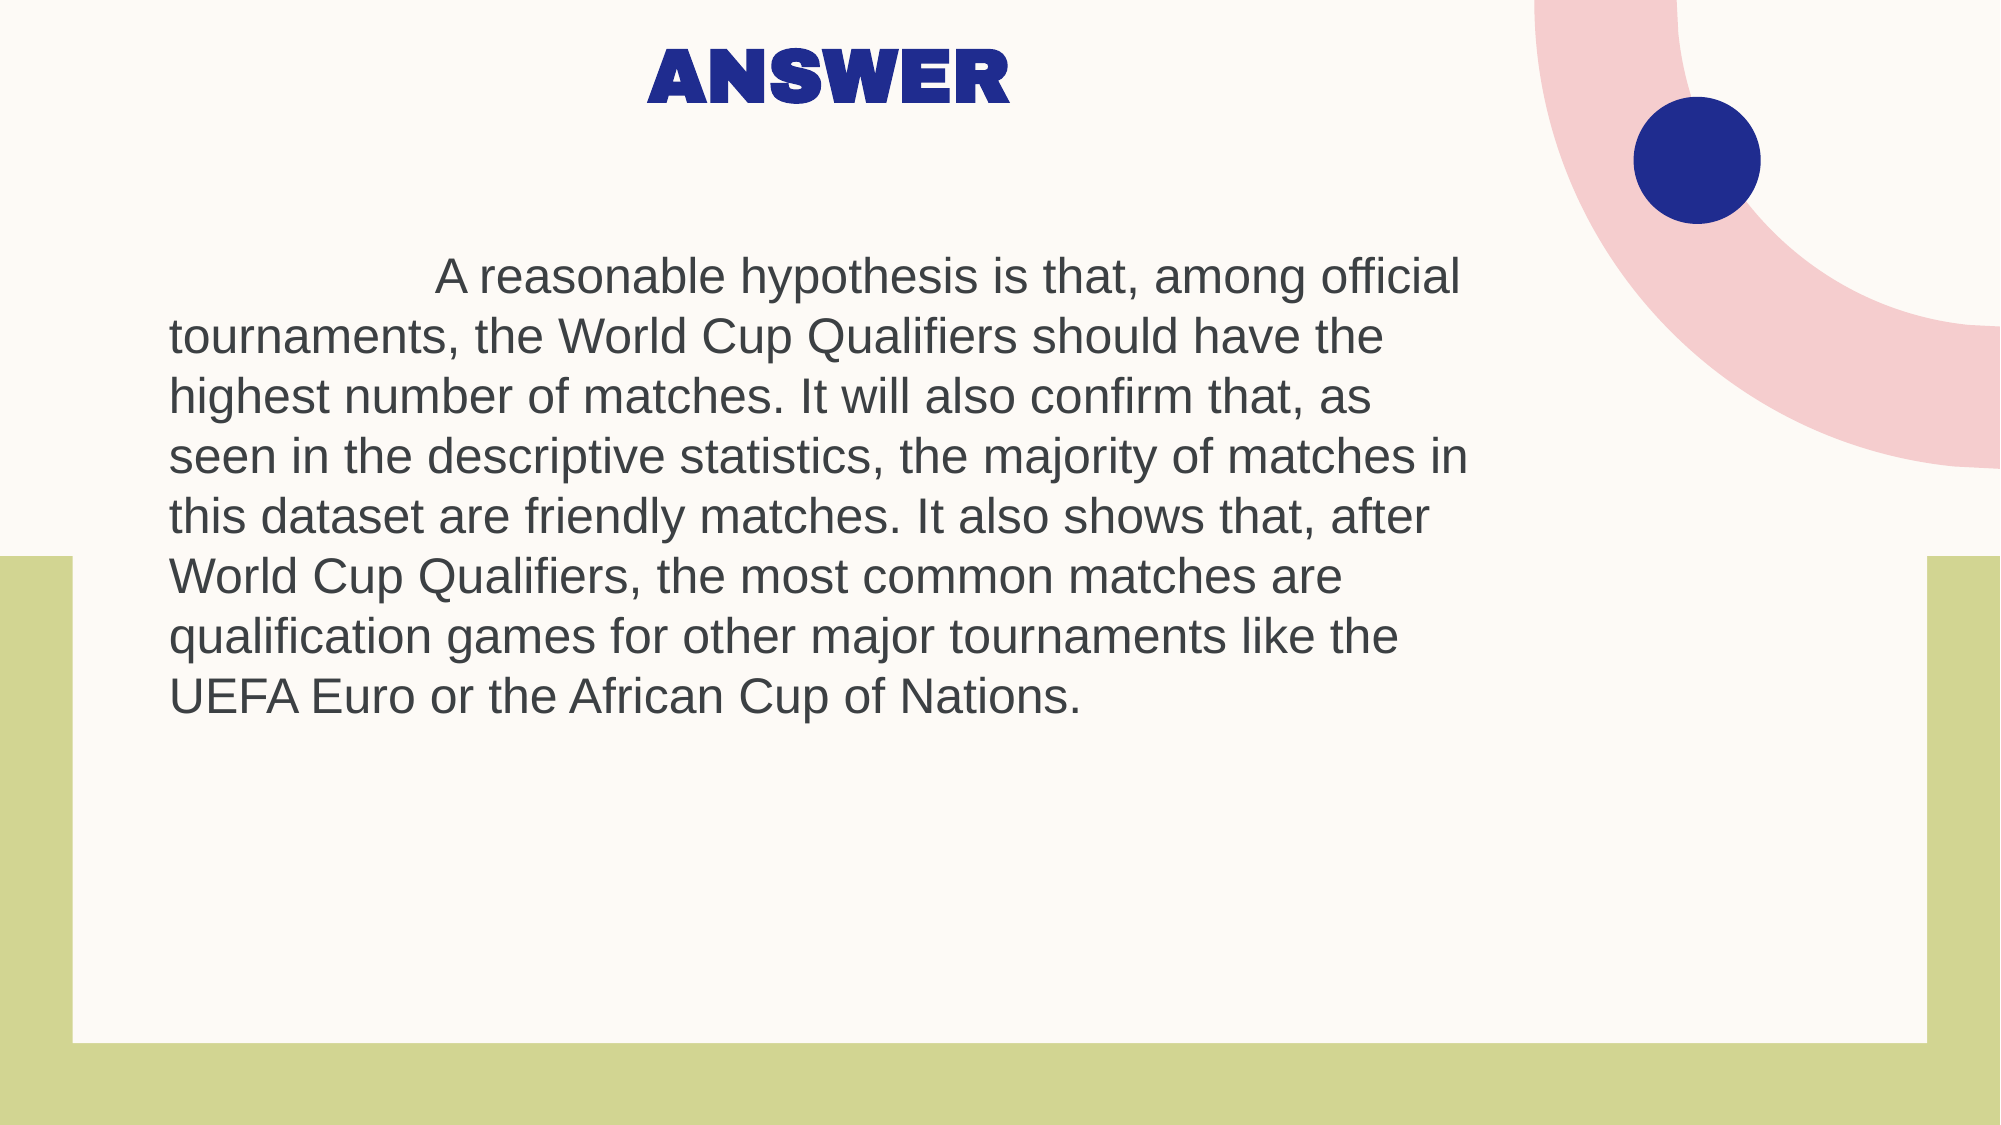

# ANSWER
                   A reasonable hypothesis is that, among official tournaments, the World Cup Qualifiers should have the highest number of matches. It will also confirm that, as seen in the descriptive statistics, the majority of matches in this dataset are friendly matches. It also shows that, after World Cup Qualifiers, the most common matches are qualification games for other major tournaments like the UEFA Euro or the African Cup of Nations.